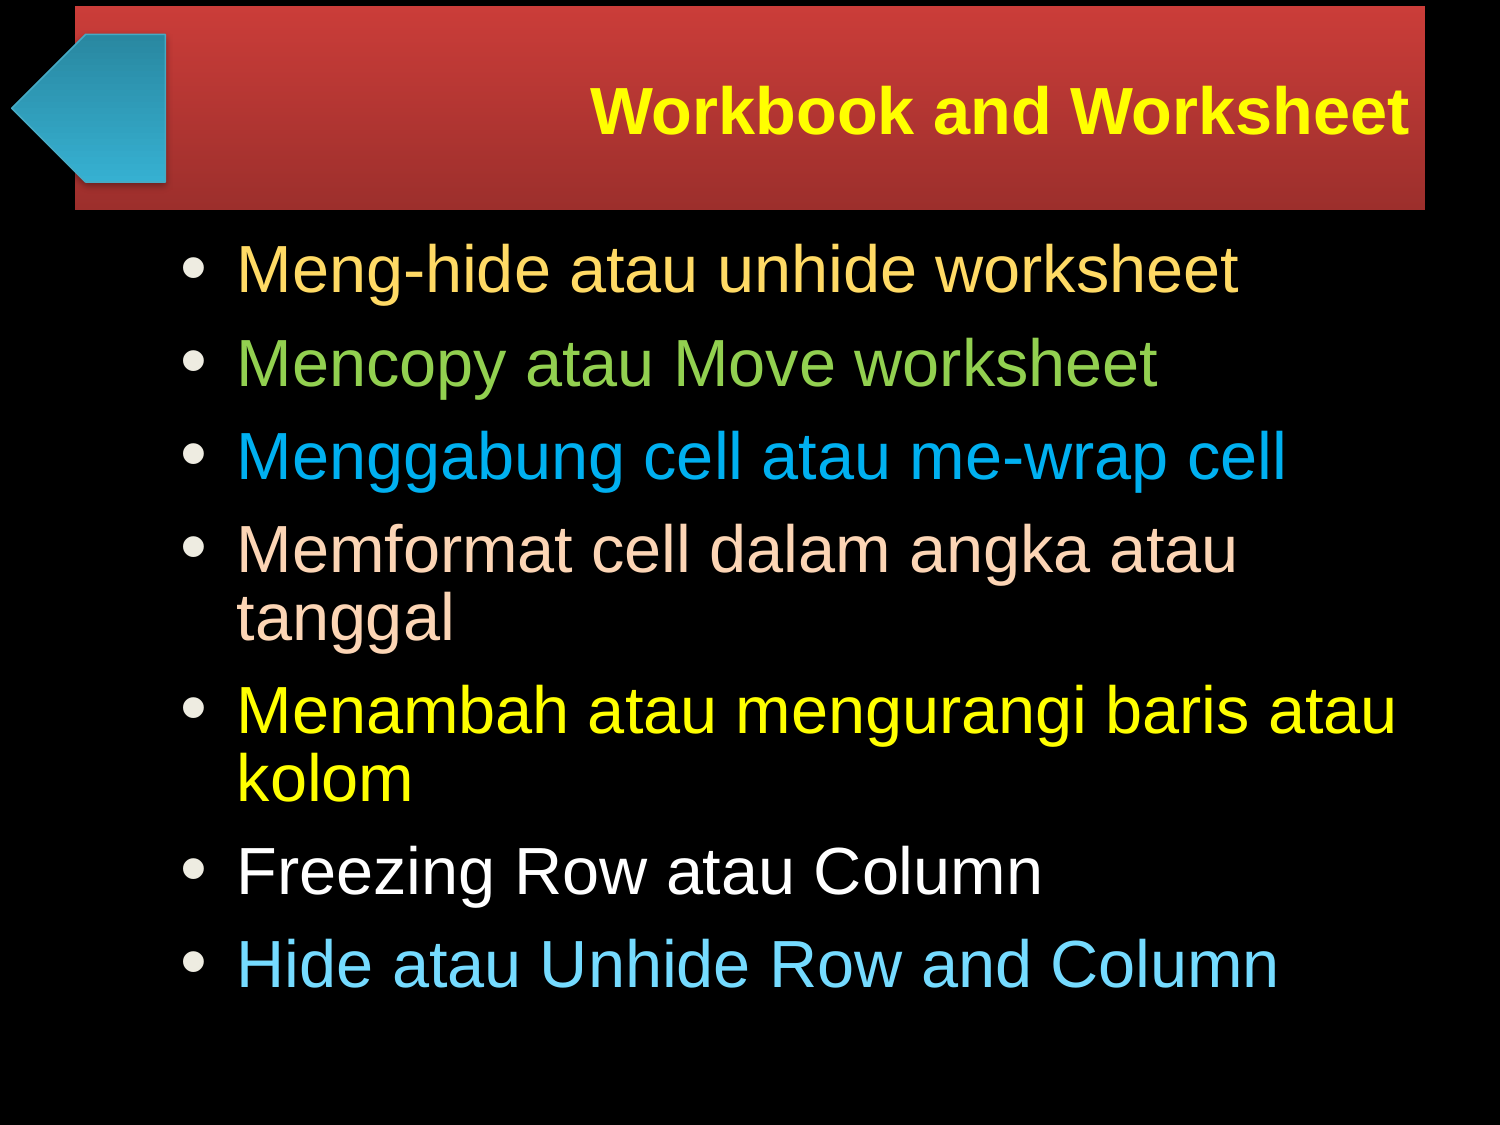

# Workbook and Worksheet
Meng-hide atau unhide worksheet
Mencopy atau Move worksheet
Menggabung cell atau me-wrap cell
Memformat cell dalam angka atau tanggal
Menambah atau mengurangi baris atau kolom
Freezing Row atau Column
Hide atau Unhide Row and Column